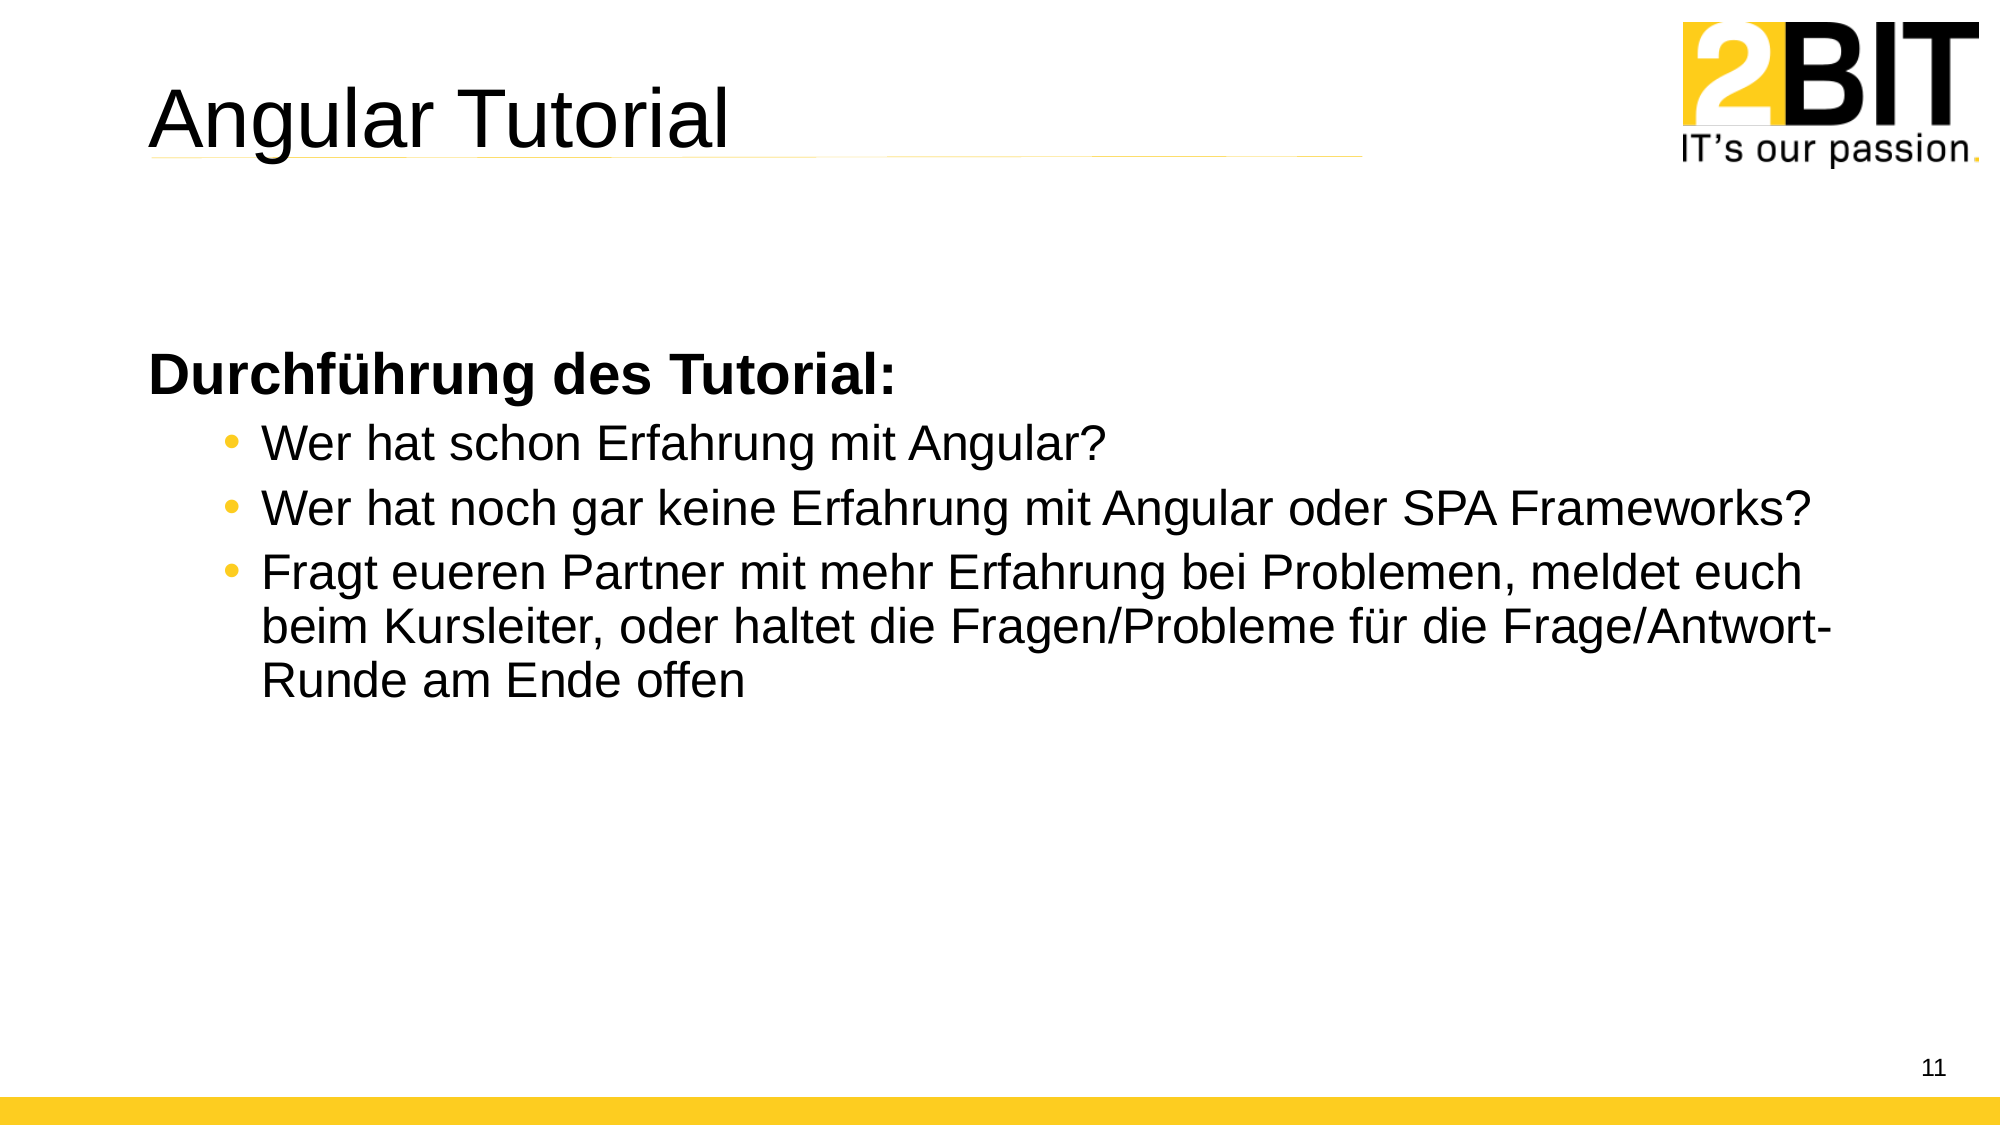

# Angular Tutorial
Durchführung des Tutorial:
Wer hat schon Erfahrung mit Angular?
Wer hat noch gar keine Erfahrung mit Angular oder SPA Frameworks?
Fragt eueren Partner mit mehr Erfahrung bei Problemen, meldet euch beim Kursleiter, oder haltet die Fragen/Probleme für die Frage/Antwort-Runde am Ende offen